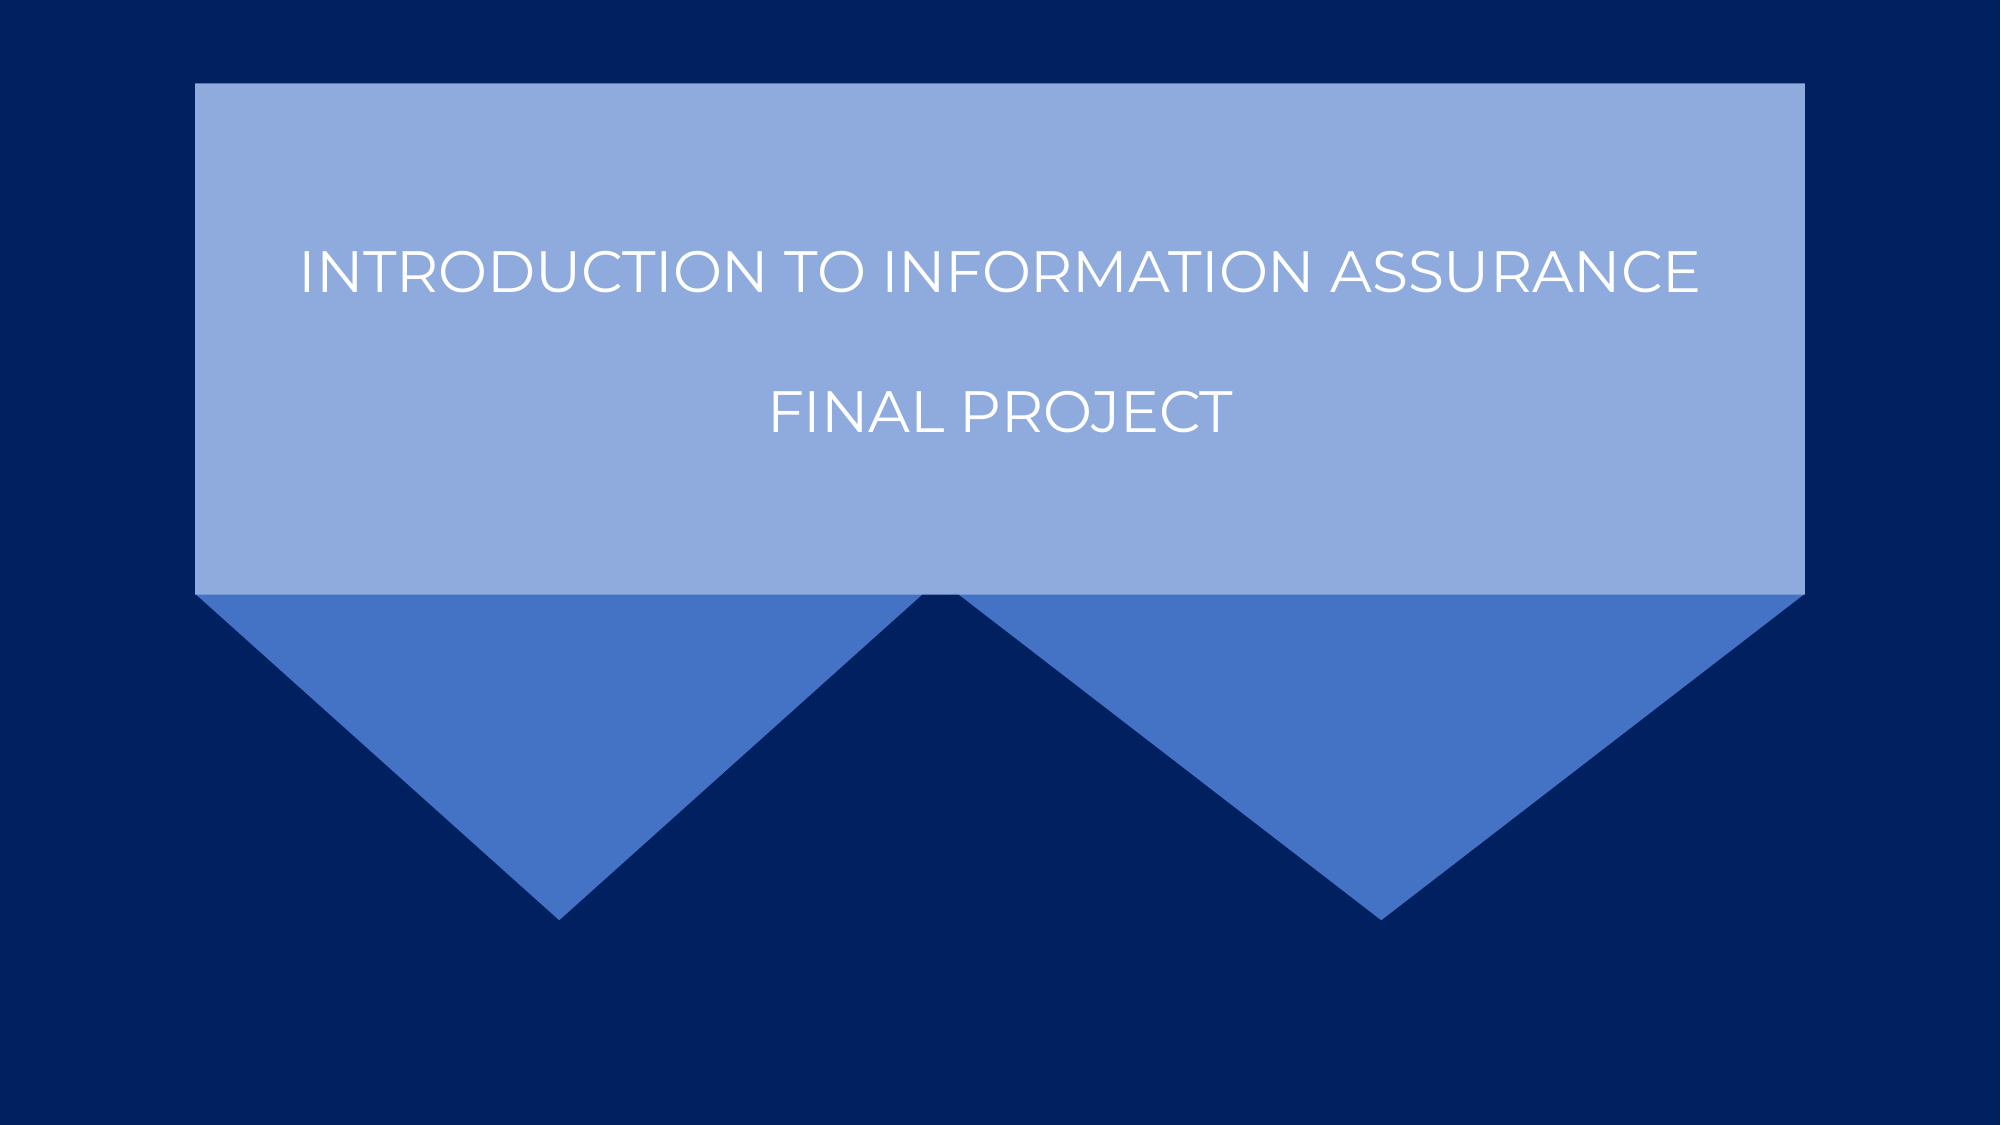

INTRODUCTION TO INFORMATION ASSURANCE

FINAL PROJECT
CHINTHAPALLY MADAN – 700760187
TEJA SAI REDDY JAMMALA – 700758483
BALE SAI NAVEEN – 700759922
DEVARAM SAI KIRAN REDDY – 700758953
NAVYA TALATAM - 700760004
MUCHA RAVITEJA REDDY – 700746130
GANTA NANDU – 700760241

Topic
 Artificial Intelligence: Implication for Cybersecurity
Dr. Yvonne Kamenge